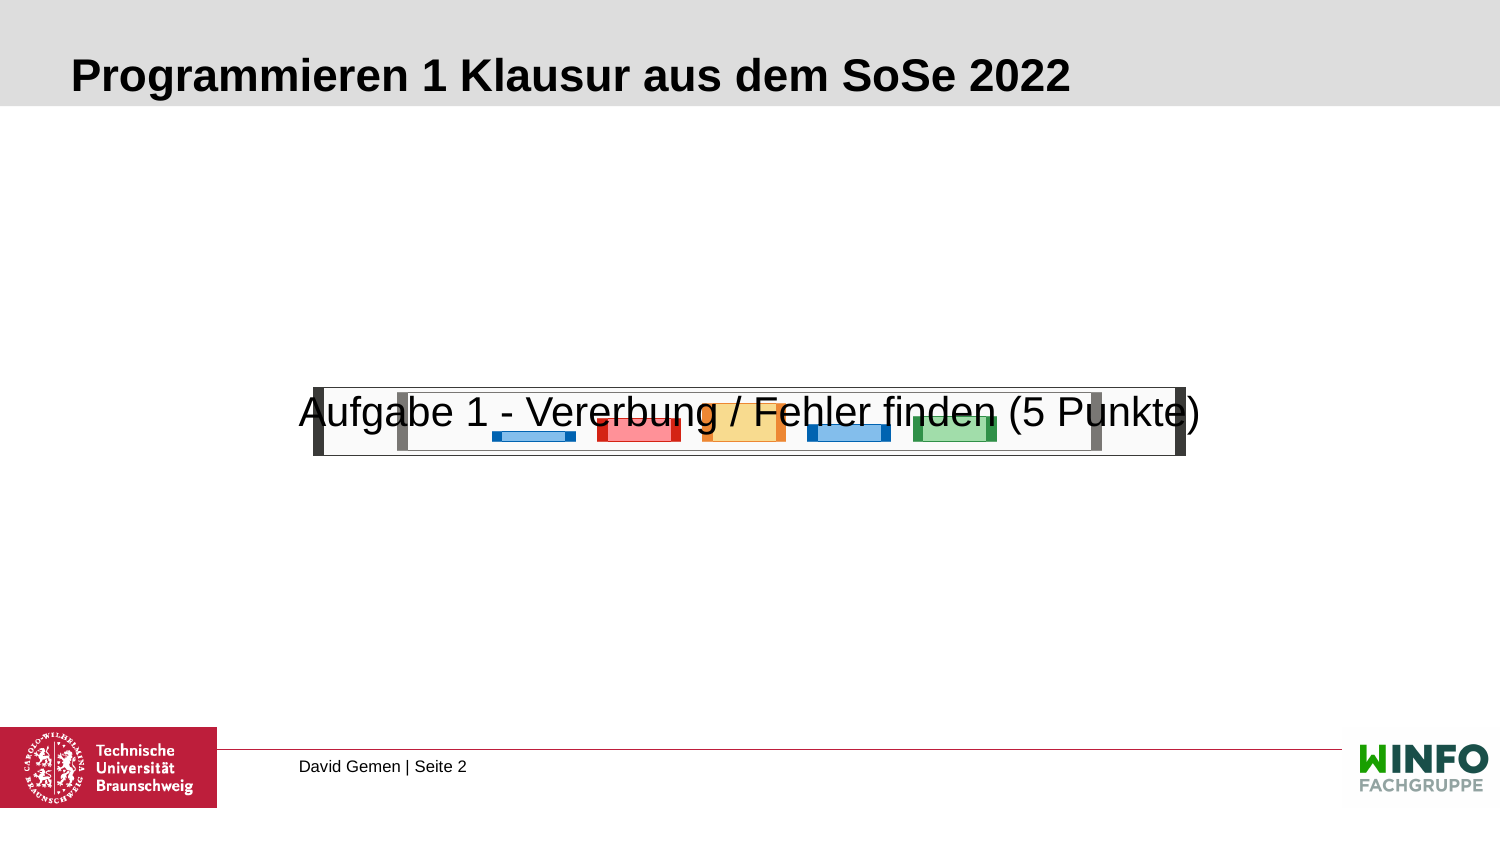

# Programmieren 1 Klausur aus dem SoSe 2022
Aufgabe 1 - Vererbung / Fehler finden (5 Punkte)